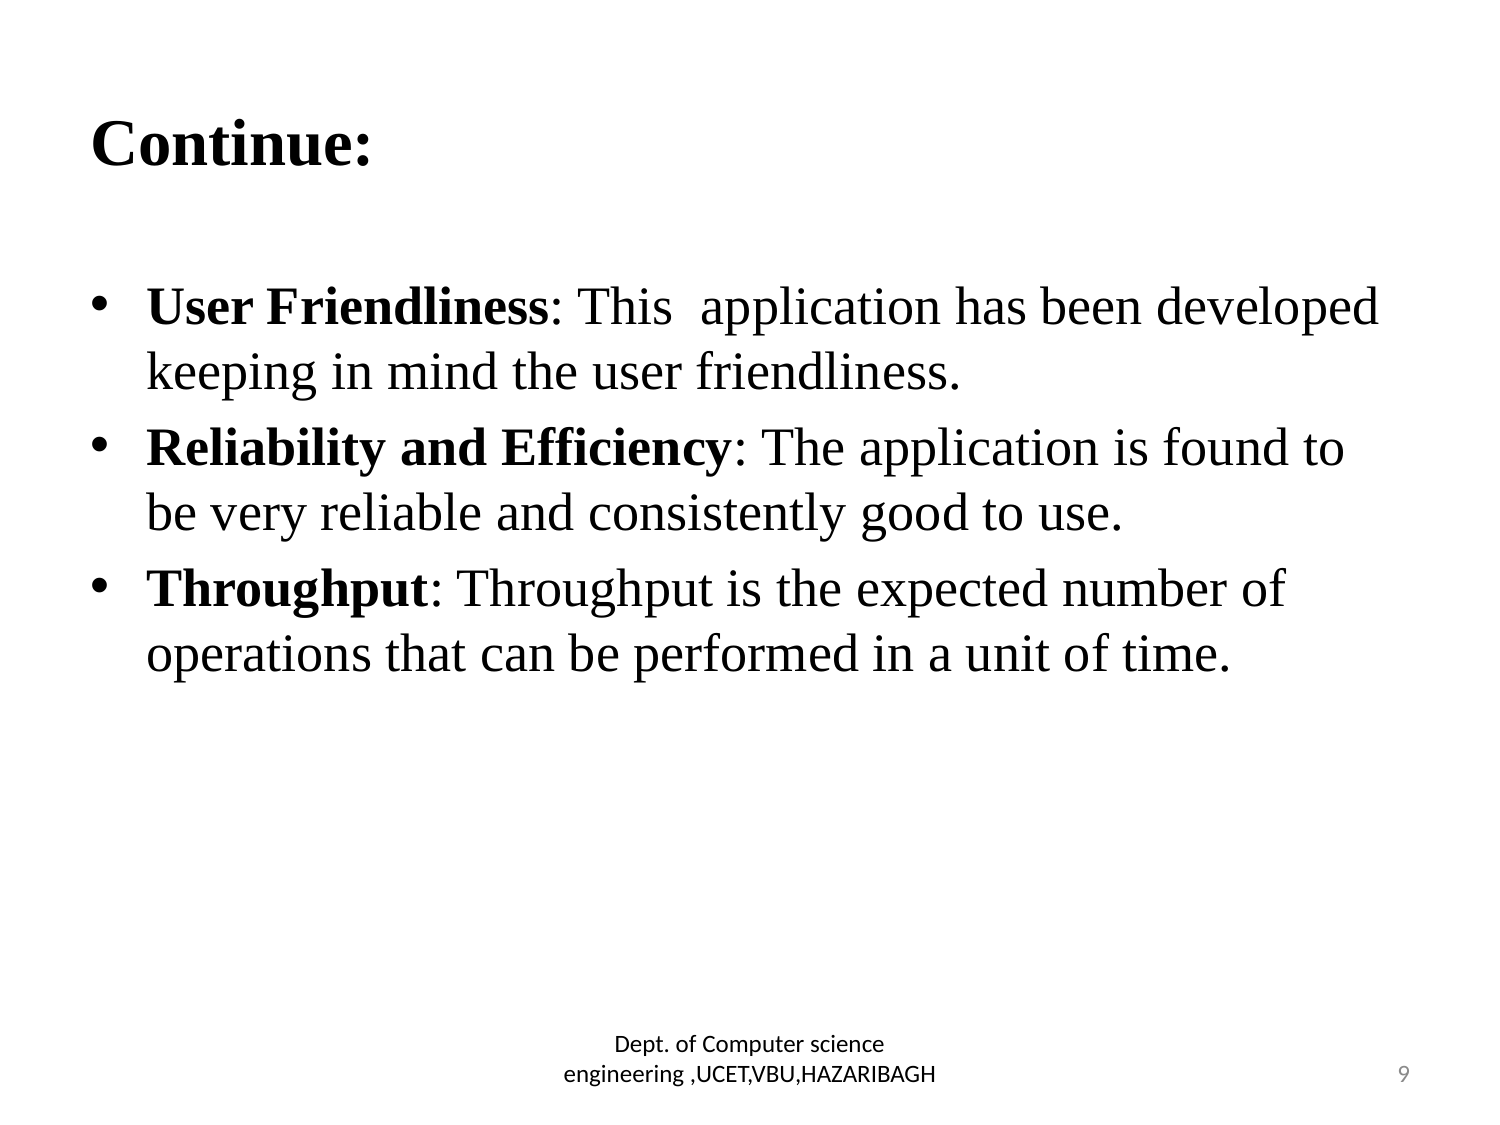

# Continue:
User Friendliness: This  application has been developed keeping in mind the user friendliness.
Reliability and Efficiency: The application is found to be very reliable and consistently good to use.
Throughput: Throughput is the expected number of operations that can be performed in a unit of time.

Dept. of Computer science engineering ,UCET,VBU,HAZARIBAGH

9